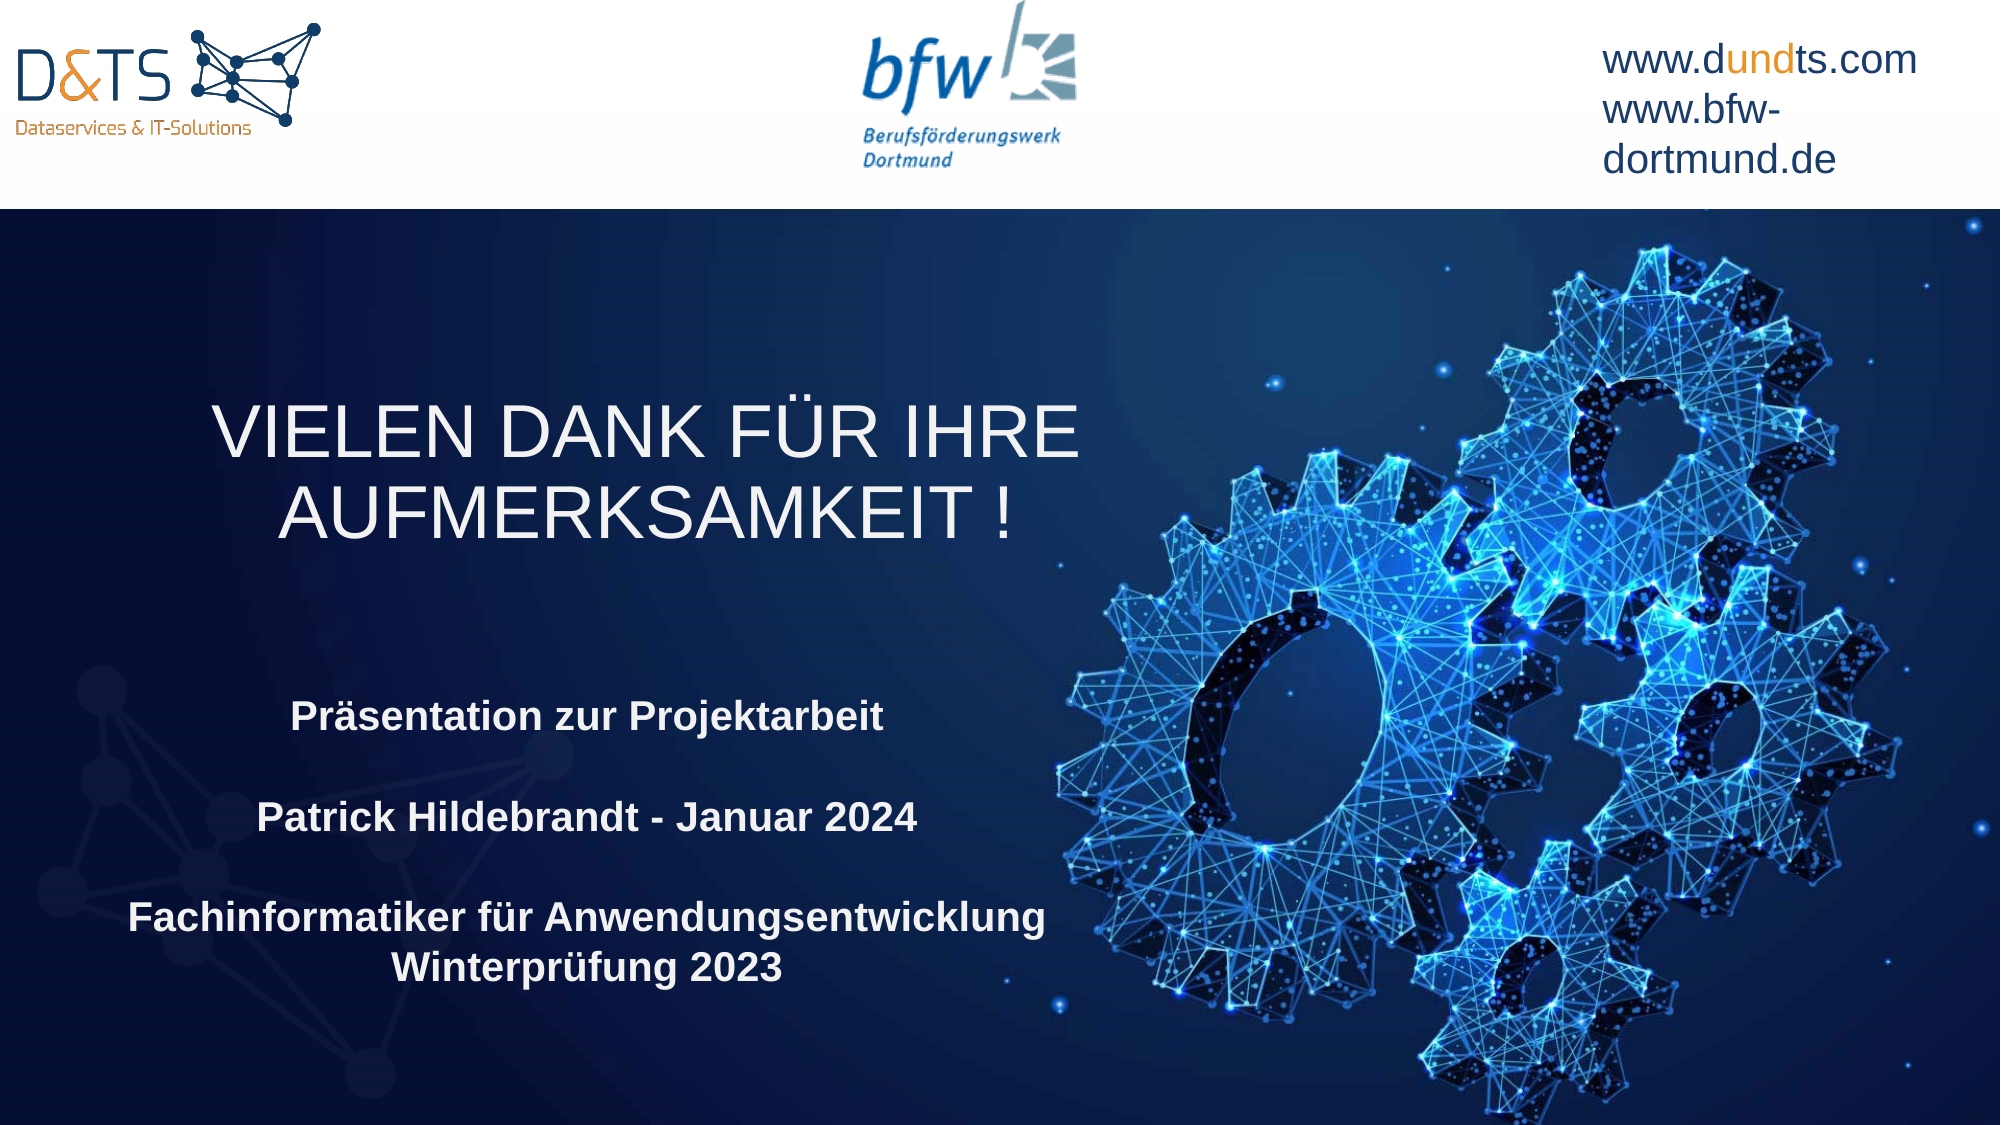

# Vielen Dank für Ihre Aufmerksamkeit !
Präsentation zur Projektarbeit

Patrick Hildebrandt - Januar 2024

Fachinformatiker für Anwendungsentwicklung
Winterprüfung 2023